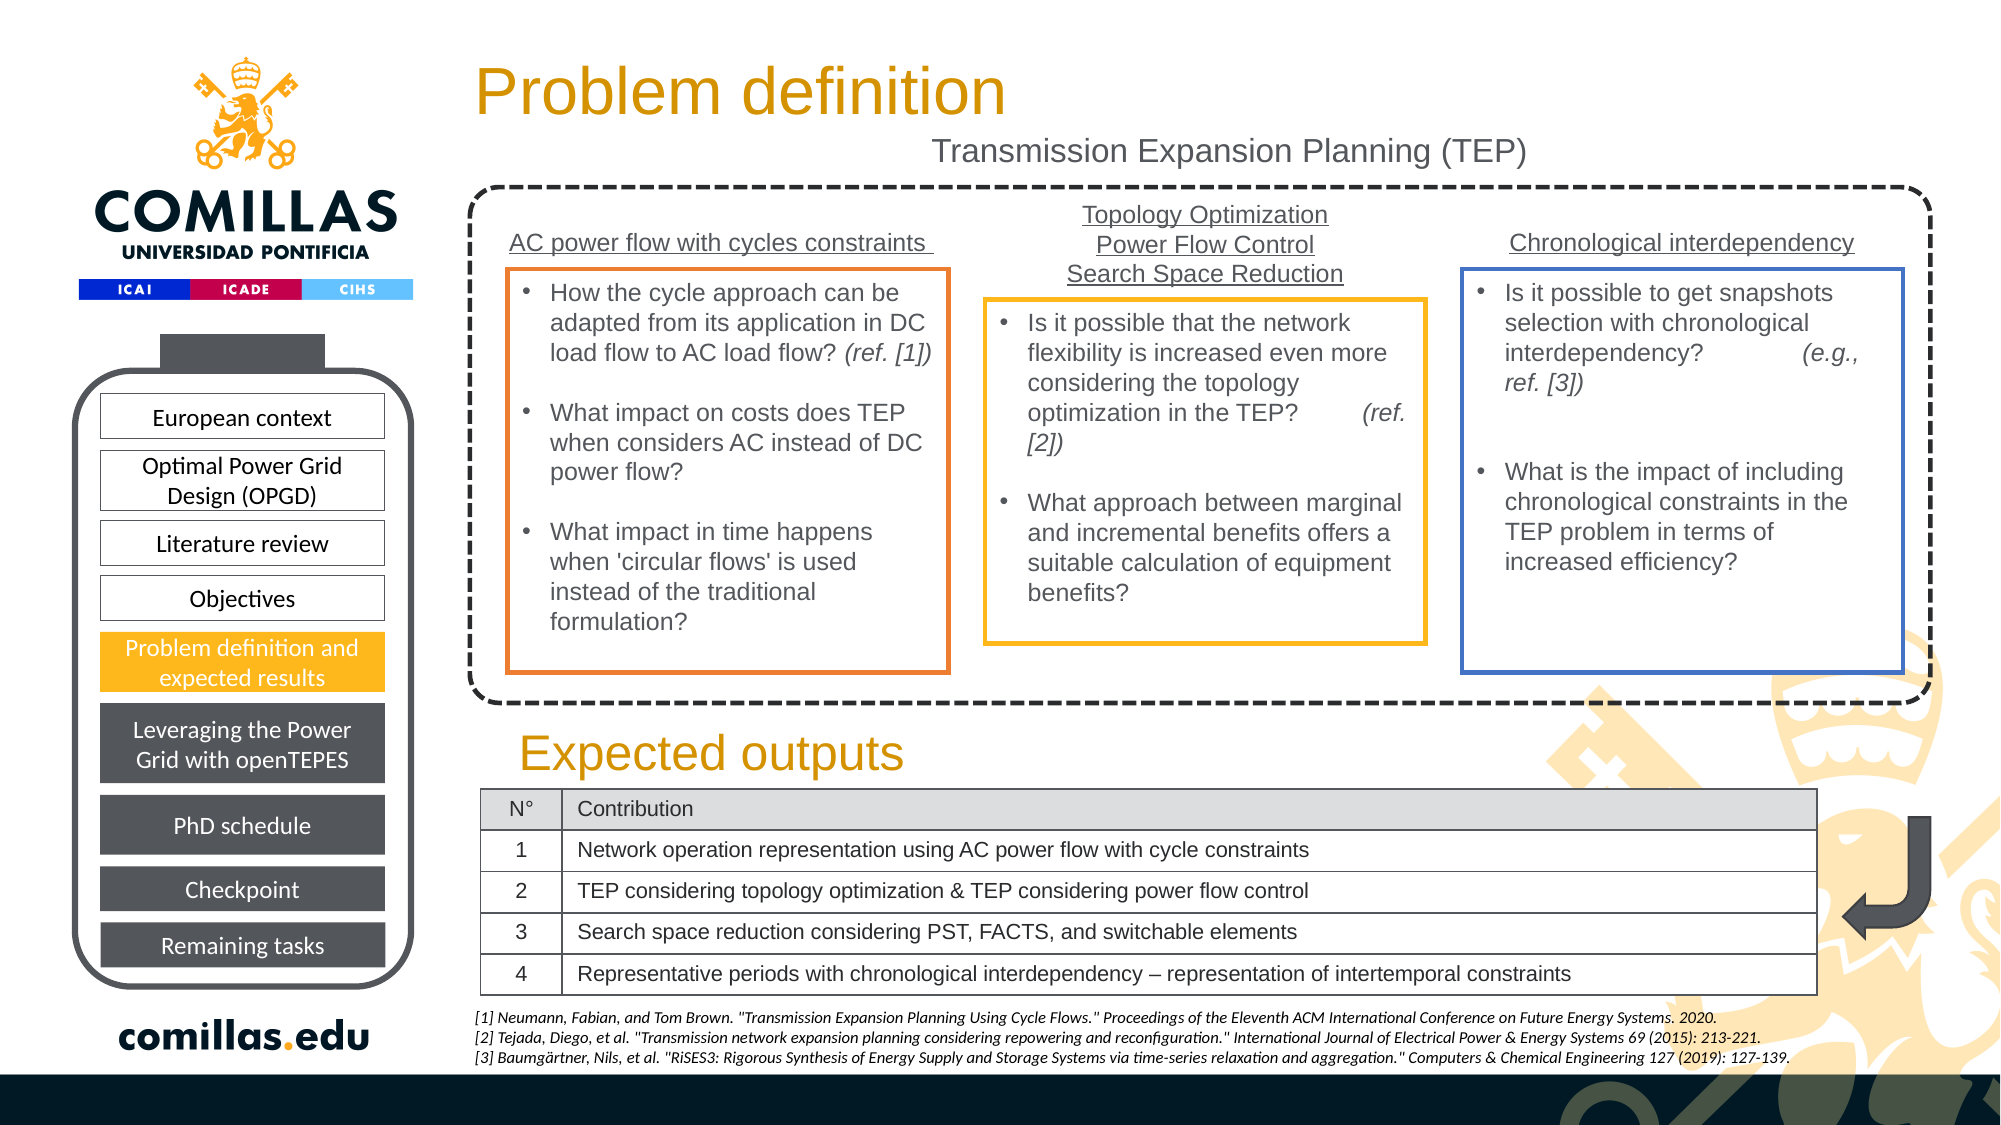

# Problem definition
Transmission Expansion Planning (TEP)

Topology Optimization
Power Flow Control
Search Space Reduction
AC power flow with cycles constraints
Chronological interdependency
How the cycle approach can be adapted from its application in DC load flow to AC load flow? (ref. [1])

What impact on costs does TEP when considers AC instead of DC power flow?

What impact in time happens when 'circular flows' is used instead of the traditional formulation?

Is it possible to get snapshots selection with chronological interdependency?              (e.g., ref. [3])

What is the impact of including chronological constraints in the TEP problem in terms of increased efficiency?

Is it possible that the network flexibility is increased even more considering the topology optimization in the TEP?         (ref. [2])

What approach between marginal and incremental benefits offers a suitable calculation of equipment benefits?

European context
Optimal Power Grid Design (OPGD)
Literature review
Objectives
Problem definition and expected results
Leveraging the Power Grid with openTEPES
PhD schedule
Checkpoint
Remaining tasks
Expected outputs
| N° | Contribution |
| --- | --- |
| 1 | Network operation representation using AC power flow with cycle constraints |
| 2 | TEP considering topology optimization & TEP considering power flow control |
| 3 | Search space reduction considering PST, FACTS, and switchable elements |
| 4 | Representative periods with chronological interdependency – representation of intertemporal constraints |

[1] Neumann, Fabian, and Tom Brown. "Transmission Expansion Planning Using Cycle Flows." Proceedings of the Eleventh ACM International Conference on Future Energy Systems. 2020.
[2] Tejada, Diego, et al. "Transmission network expansion planning considering repowering and reconfiguration." International Journal of Electrical Power & Energy Systems 69 (2015): 213-221.
[3] Baumgärtner, Nils, et al. "RiSES3: Rigorous Synthesis of Energy Supply and Storage Systems via time-series relaxation and aggregation." Computers & Chemical Engineering 127 (2019): 127-139.